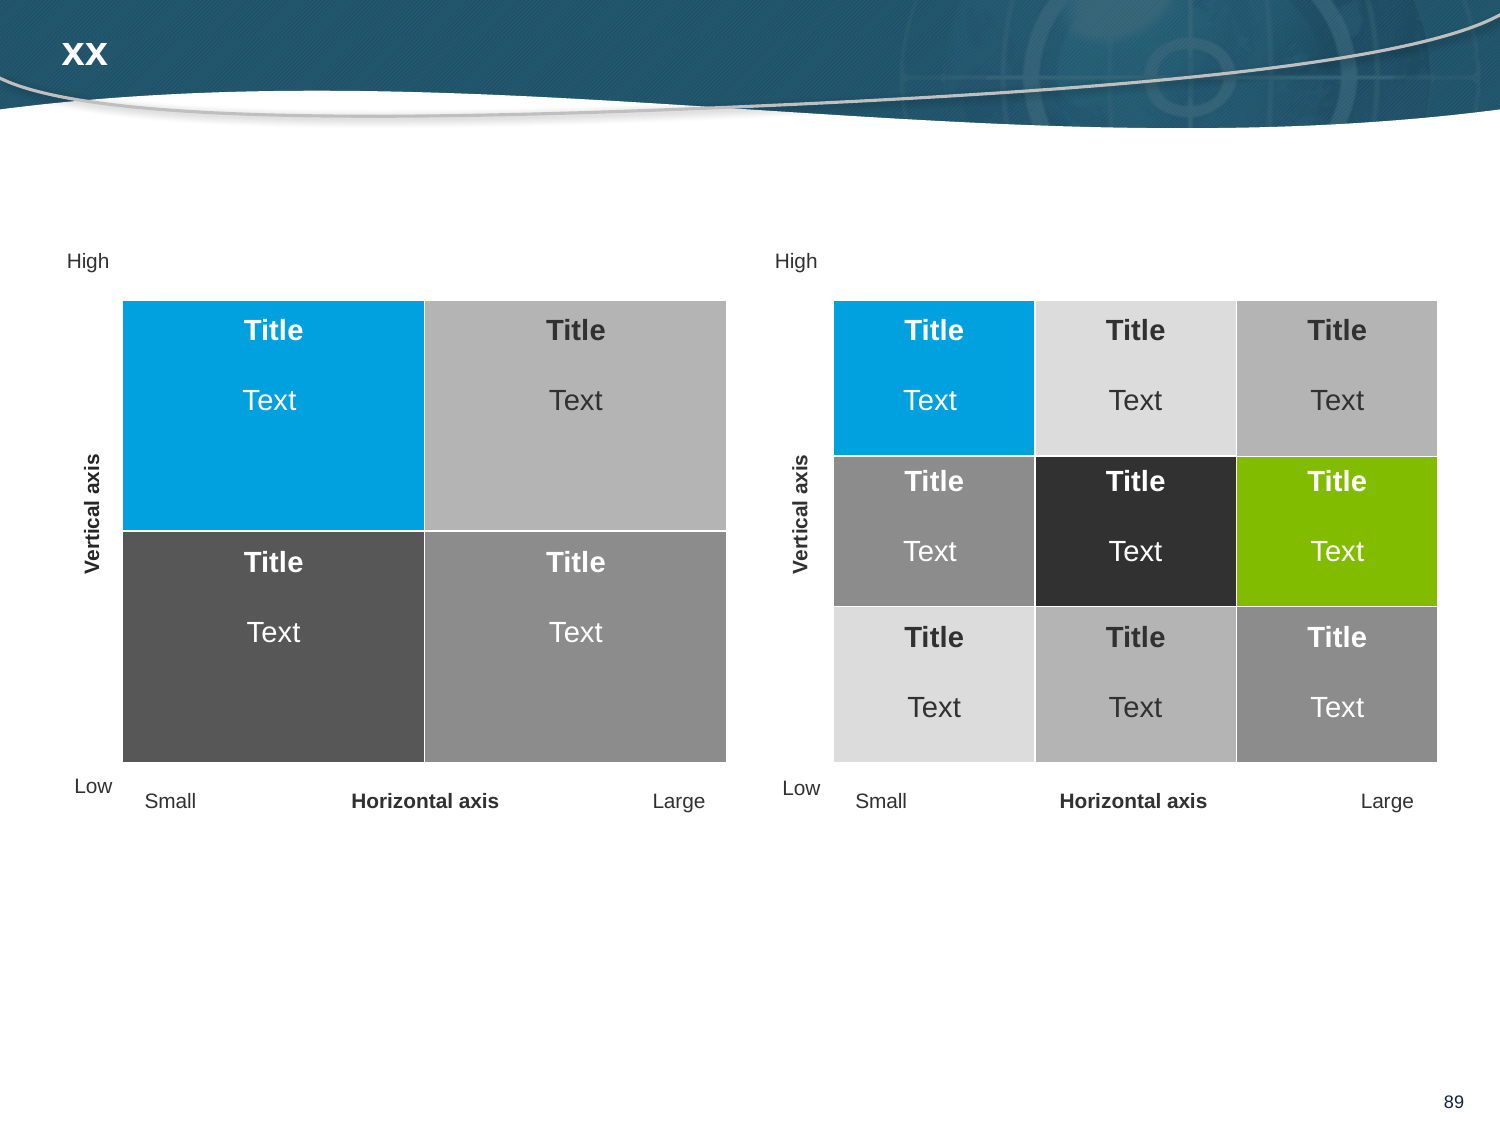

# xx
High
High
Title

Text
Title

Text
Title

Text
Title

Text
Title

Text
Title

Text
Title

Text
Title

Text
Title

Text
Title

Text
Title

Text
Title

Text
Title

Text
Vertical axis
Vertical axis
Low
Low
Small
Horizontal axis
Large
Small
Horizontal axis
Large